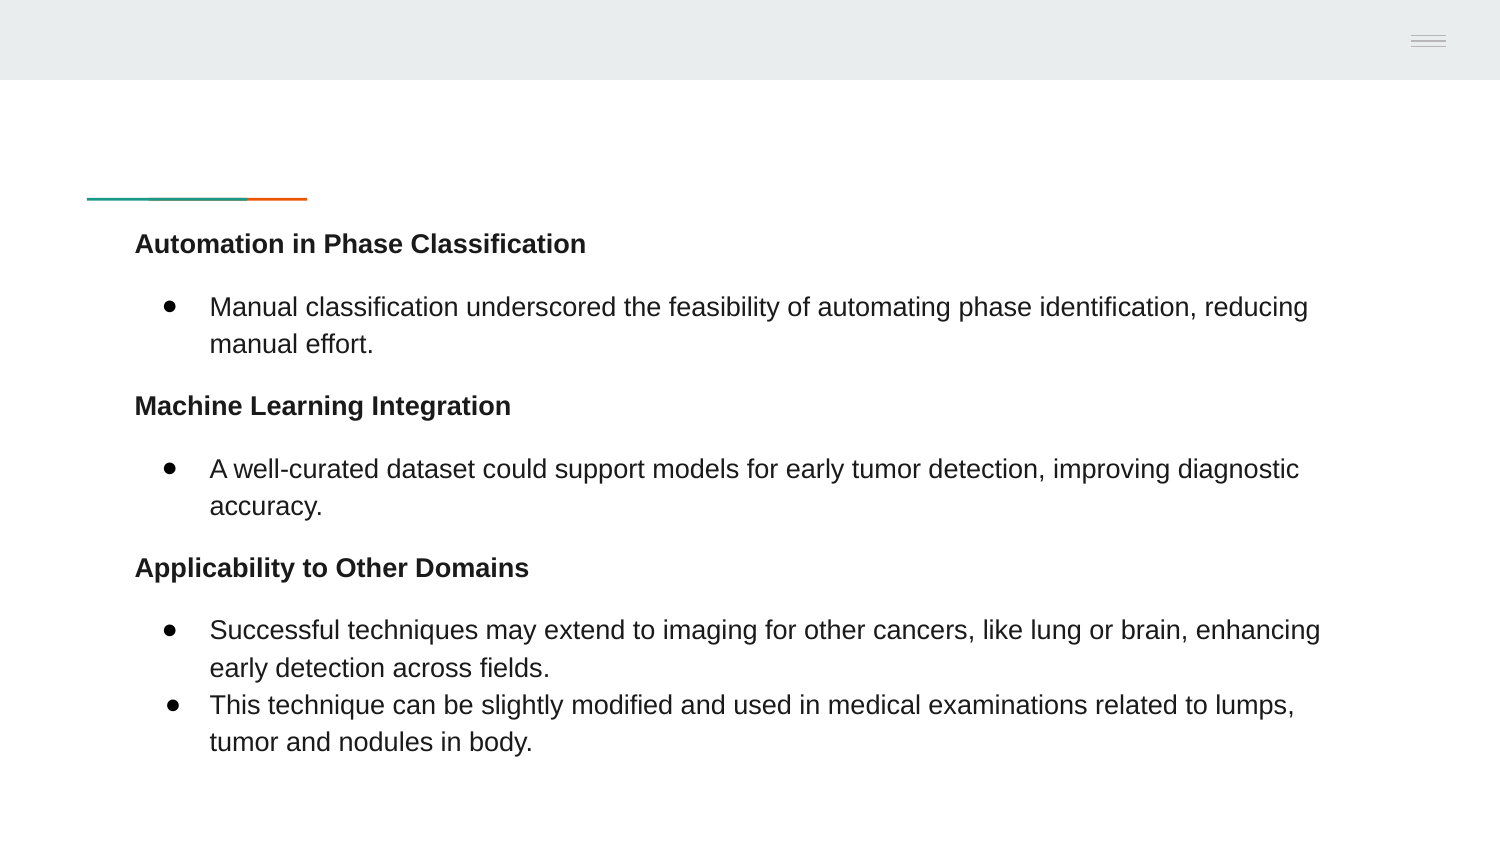

Automation in Phase Classification
Manual classification underscored the feasibility of automating phase identification, reducing manual effort.
Machine Learning Integration
A well-curated dataset could support models for early tumor detection, improving diagnostic accuracy.
Applicability to Other Domains
Successful techniques may extend to imaging for other cancers, like lung or brain, enhancing early detection across fields.
This technique can be slightly modified and used in medical examinations related to lumps, tumor and nodules in body.